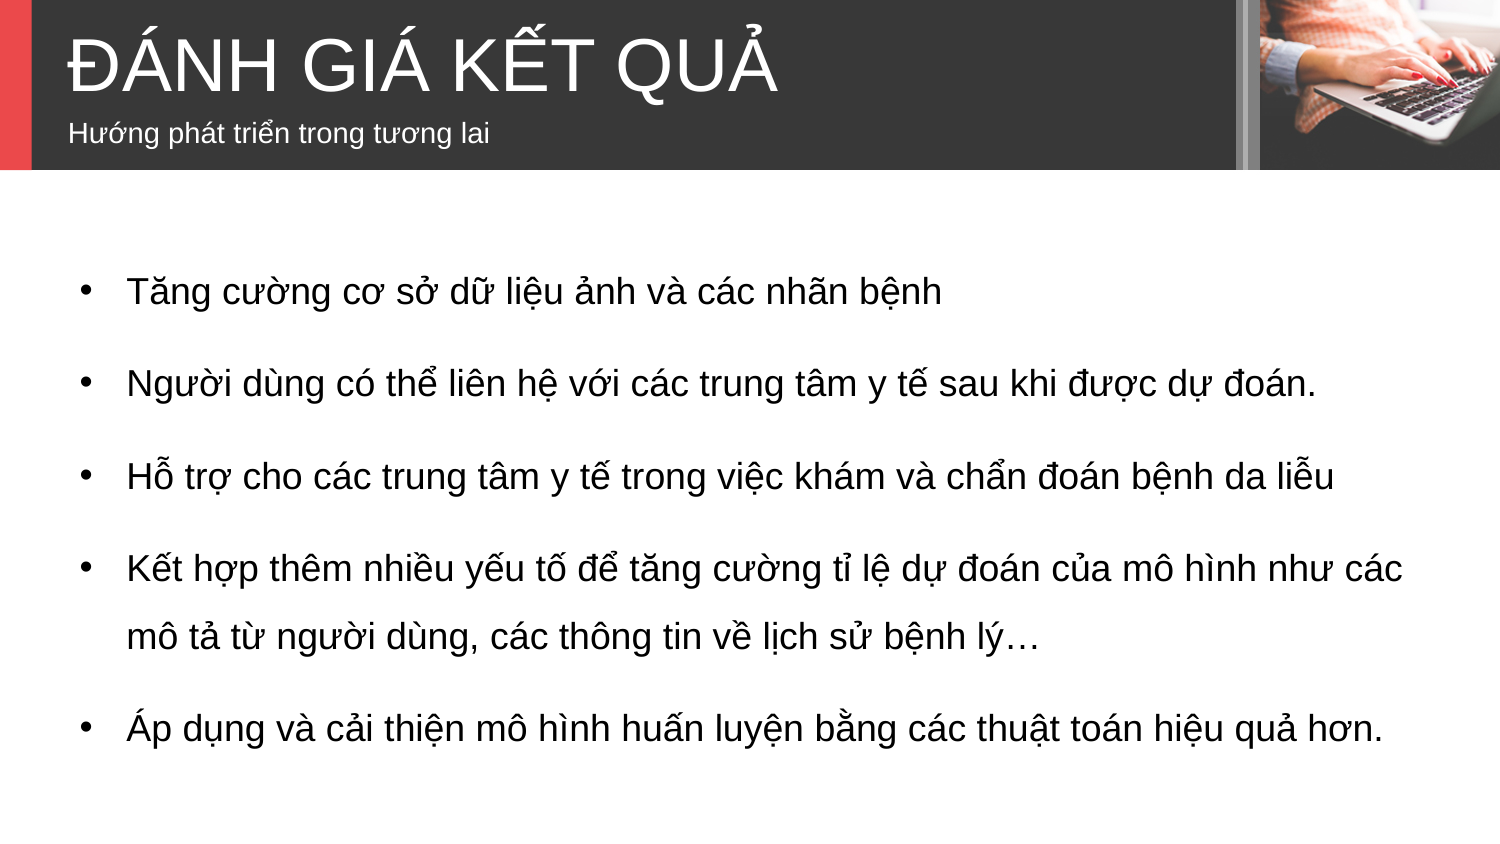

ĐÁNH GIÁ KẾT QUẢ
Hướng phát triển trong tương lai
Tăng cường cơ sở dữ liệu ảnh và các nhãn bệnh
Người dùng có thể liên hệ với các trung tâm y tế sau khi được dự đoán.
Hỗ trợ cho các trung tâm y tế trong việc khám và chẩn đoán bệnh da liễu
Kết hợp thêm nhiều yếu tố để tăng cường tỉ lệ dự đoán của mô hình như các mô tả từ người dùng, các thông tin về lịch sử bệnh lý…
Áp dụng và cải thiện mô hình huấn luyện bằng các thuật toán hiệu quả hơn.